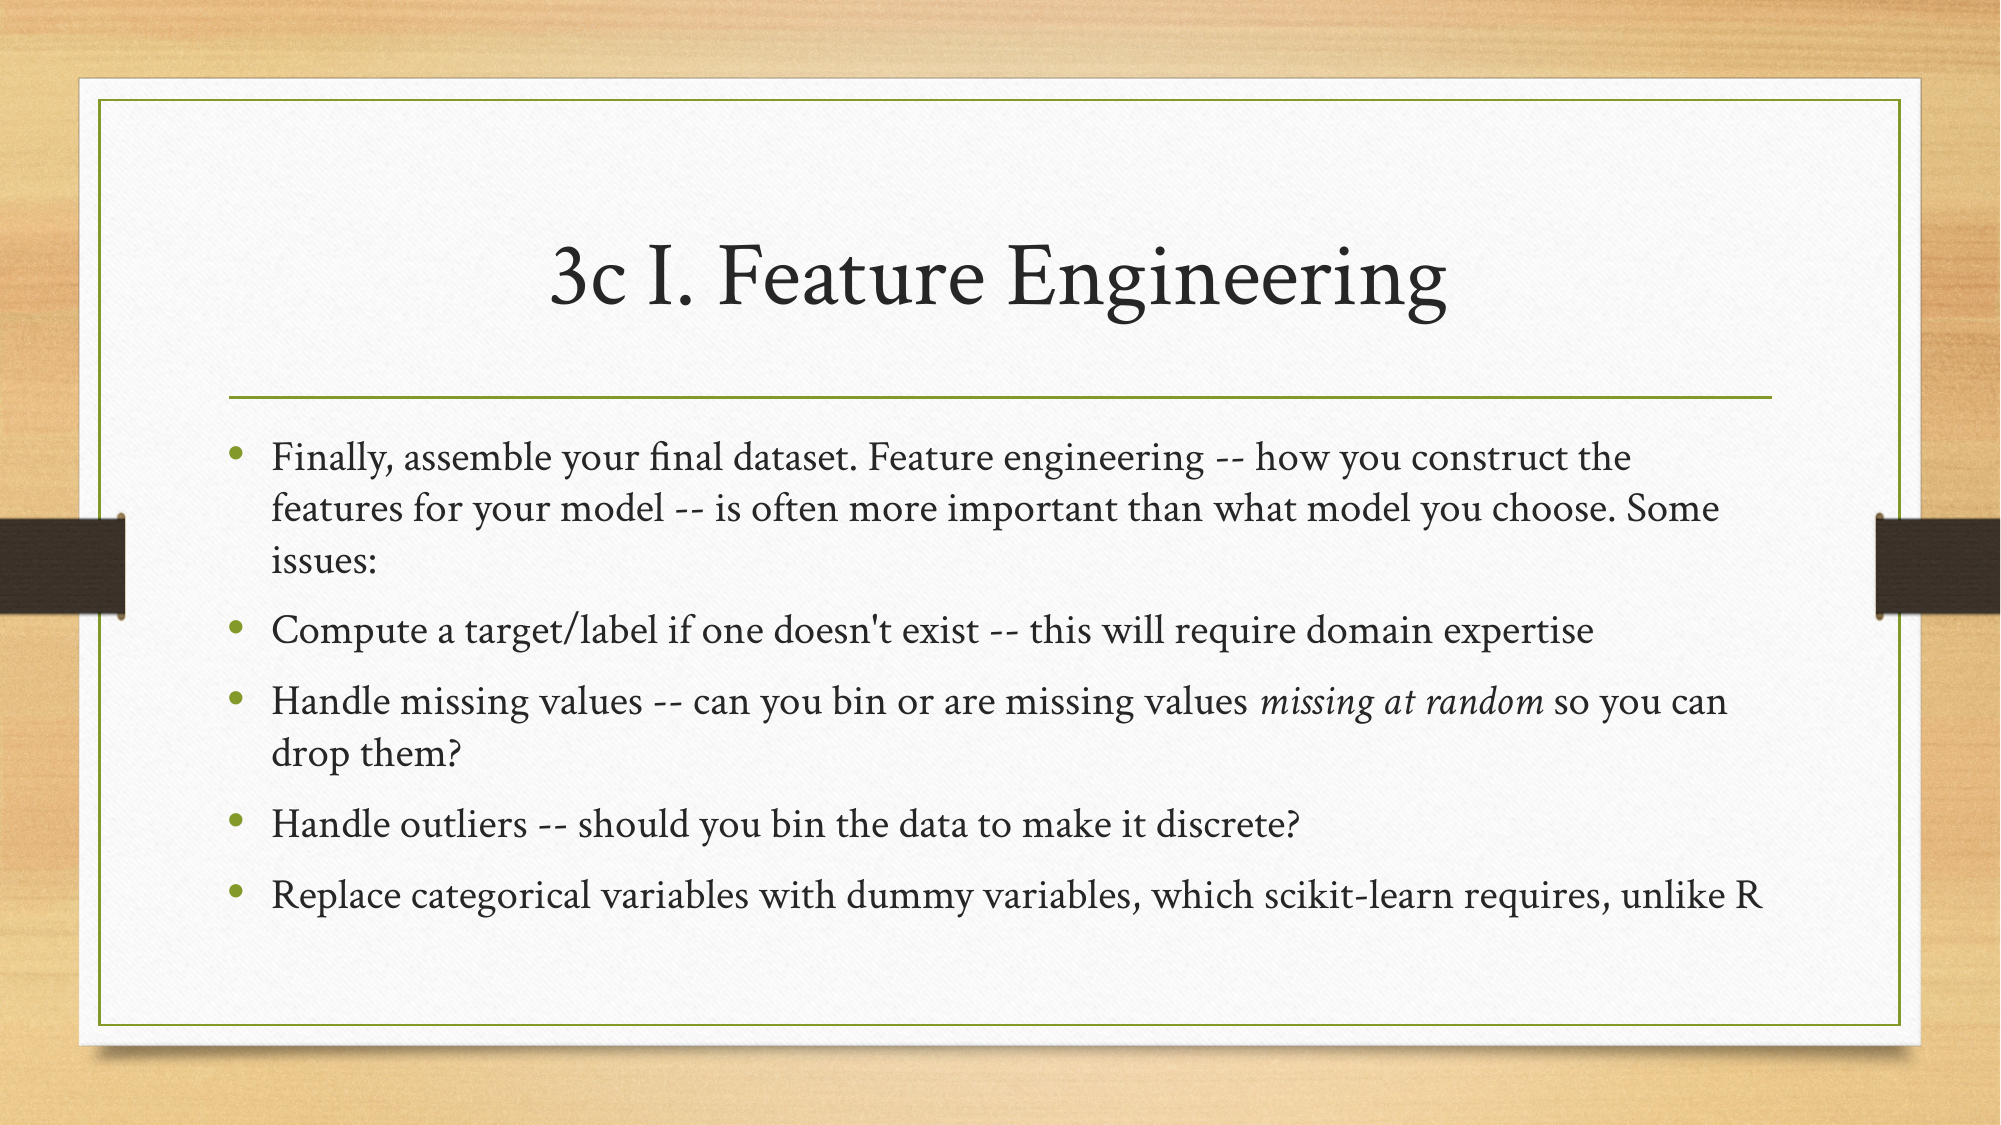

# 3c I. Feature Engineering
Finally, assemble your final dataset. Feature engineering -- how you construct the features for your model -- is often more important than what model you choose. Some issues:
Compute a target/label if one doesn't exist -- this will require domain expertise
Handle missing values -- can you bin or are missing values missing at random so you can drop them?
Handle outliers -- should you bin the data to make it discrete?
Replace categorical variables with dummy variables, which scikit-learn requires, unlike R